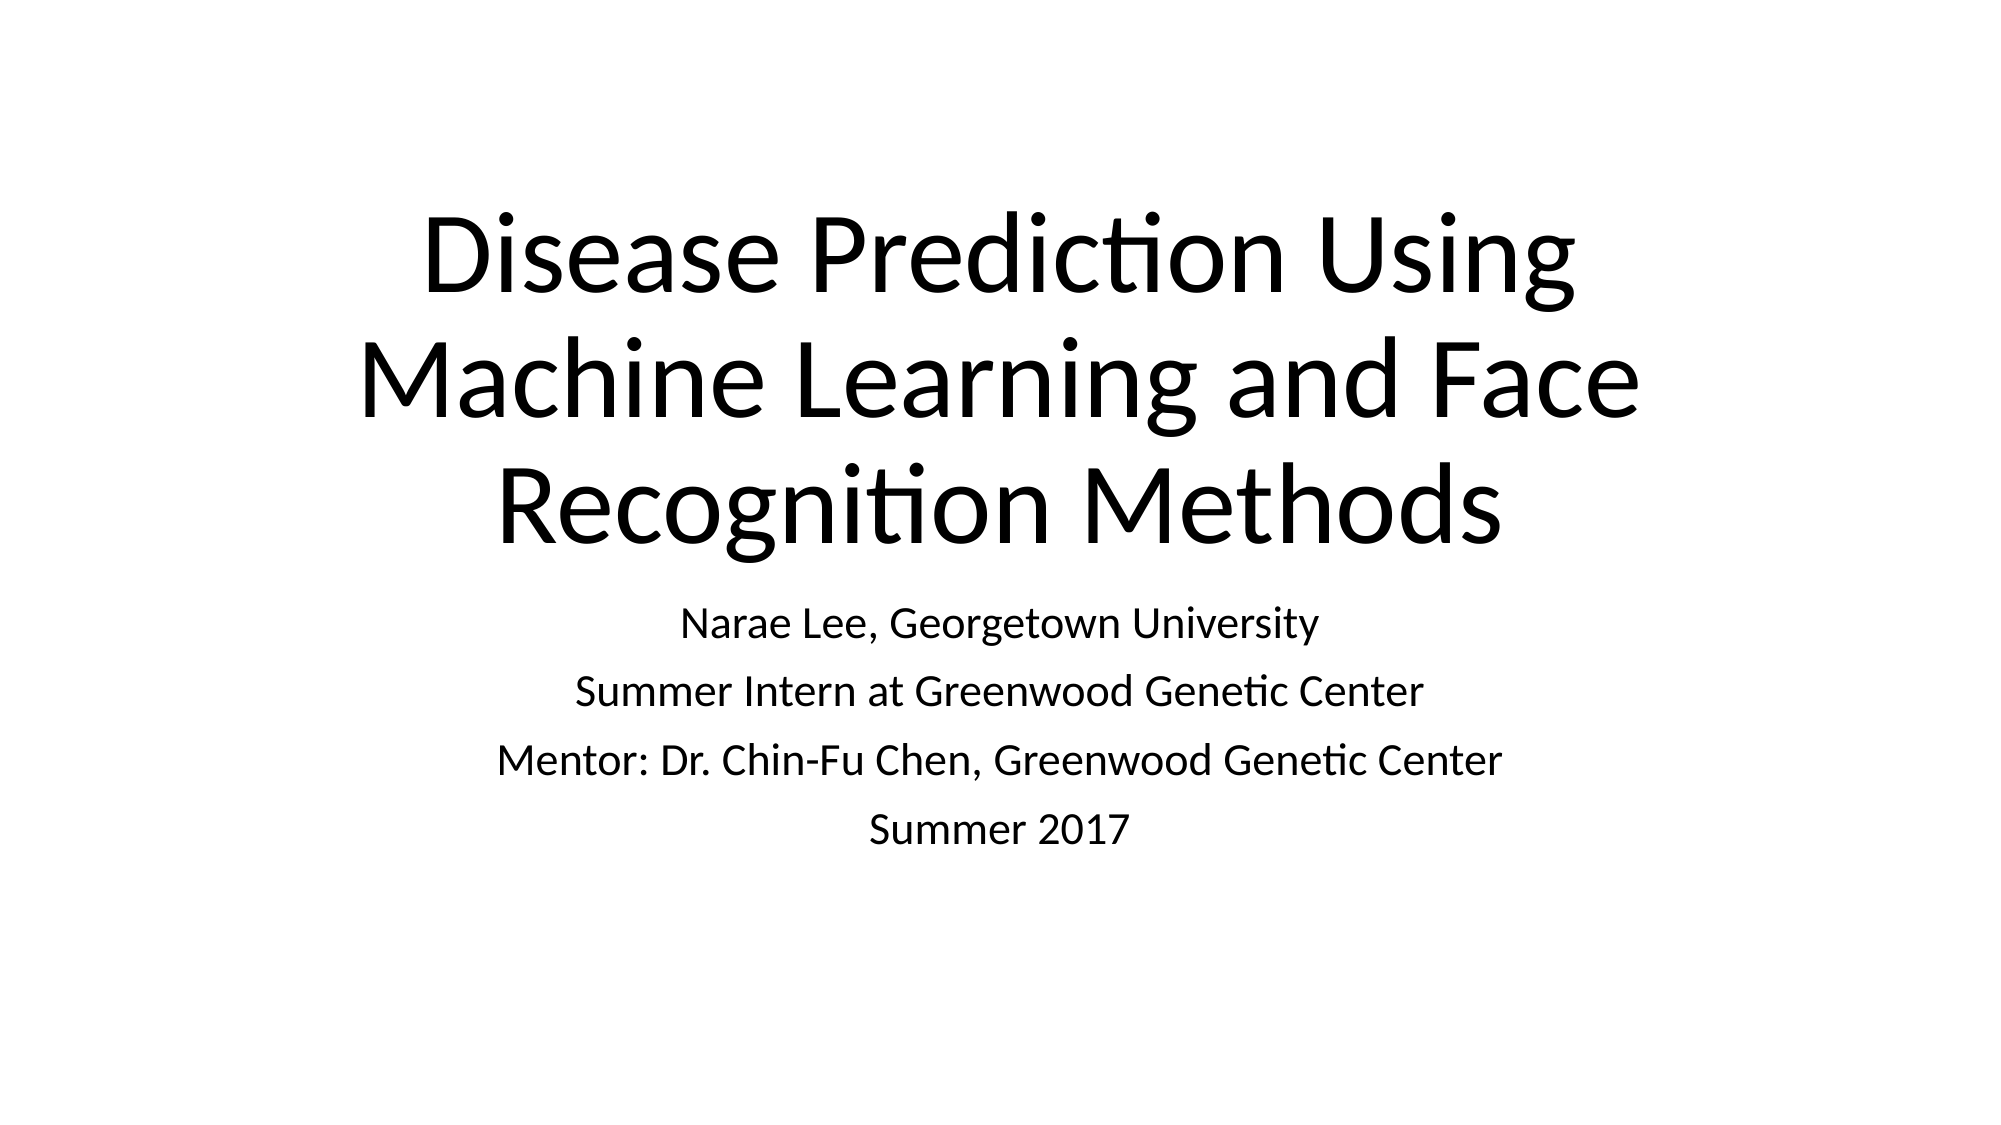

# Disease Prediction Using Machine Learning and Face Recognition Methods
Narae Lee, Georgetown University
Summer Intern at Greenwood Genetic Center
Mentor: Dr. Chin-Fu Chen, Greenwood Genetic Center
Summer 2017